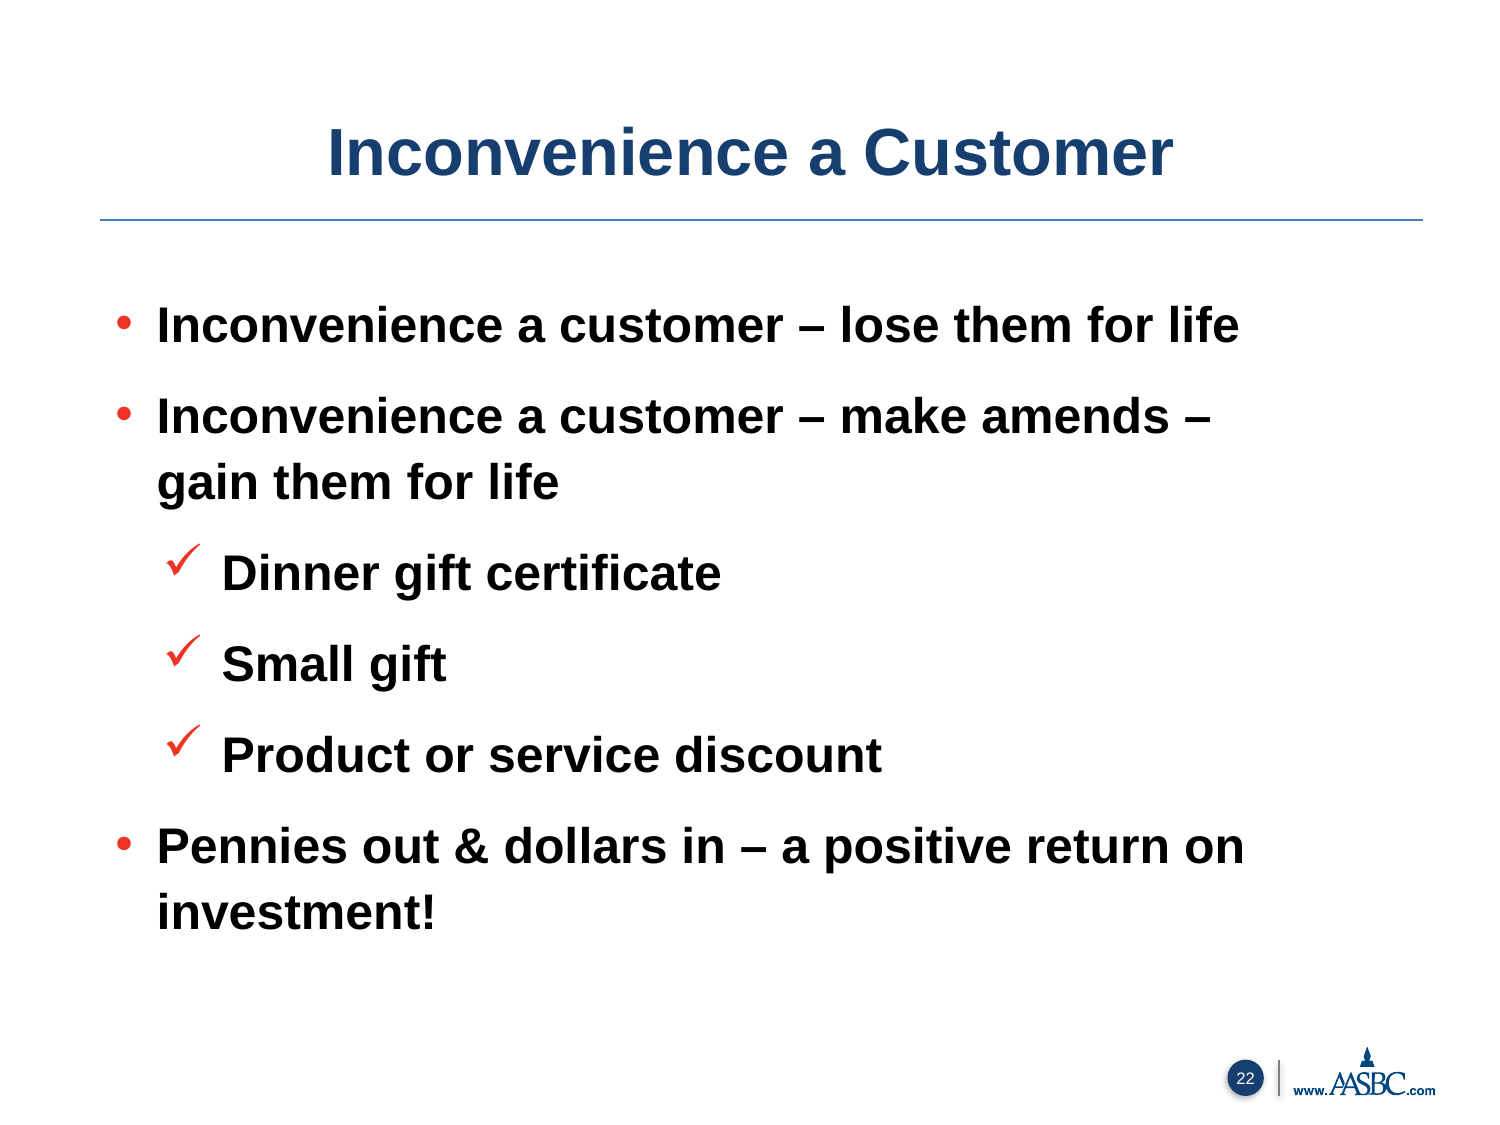

Inconvenience a Customer
Inconvenience a customer – lose them for life
Inconvenience a customer – make amends –
gain them for life
Dinner gift certificate
Small gift
Product or service discount
Pennies out & dollars in – a positive return on investment!